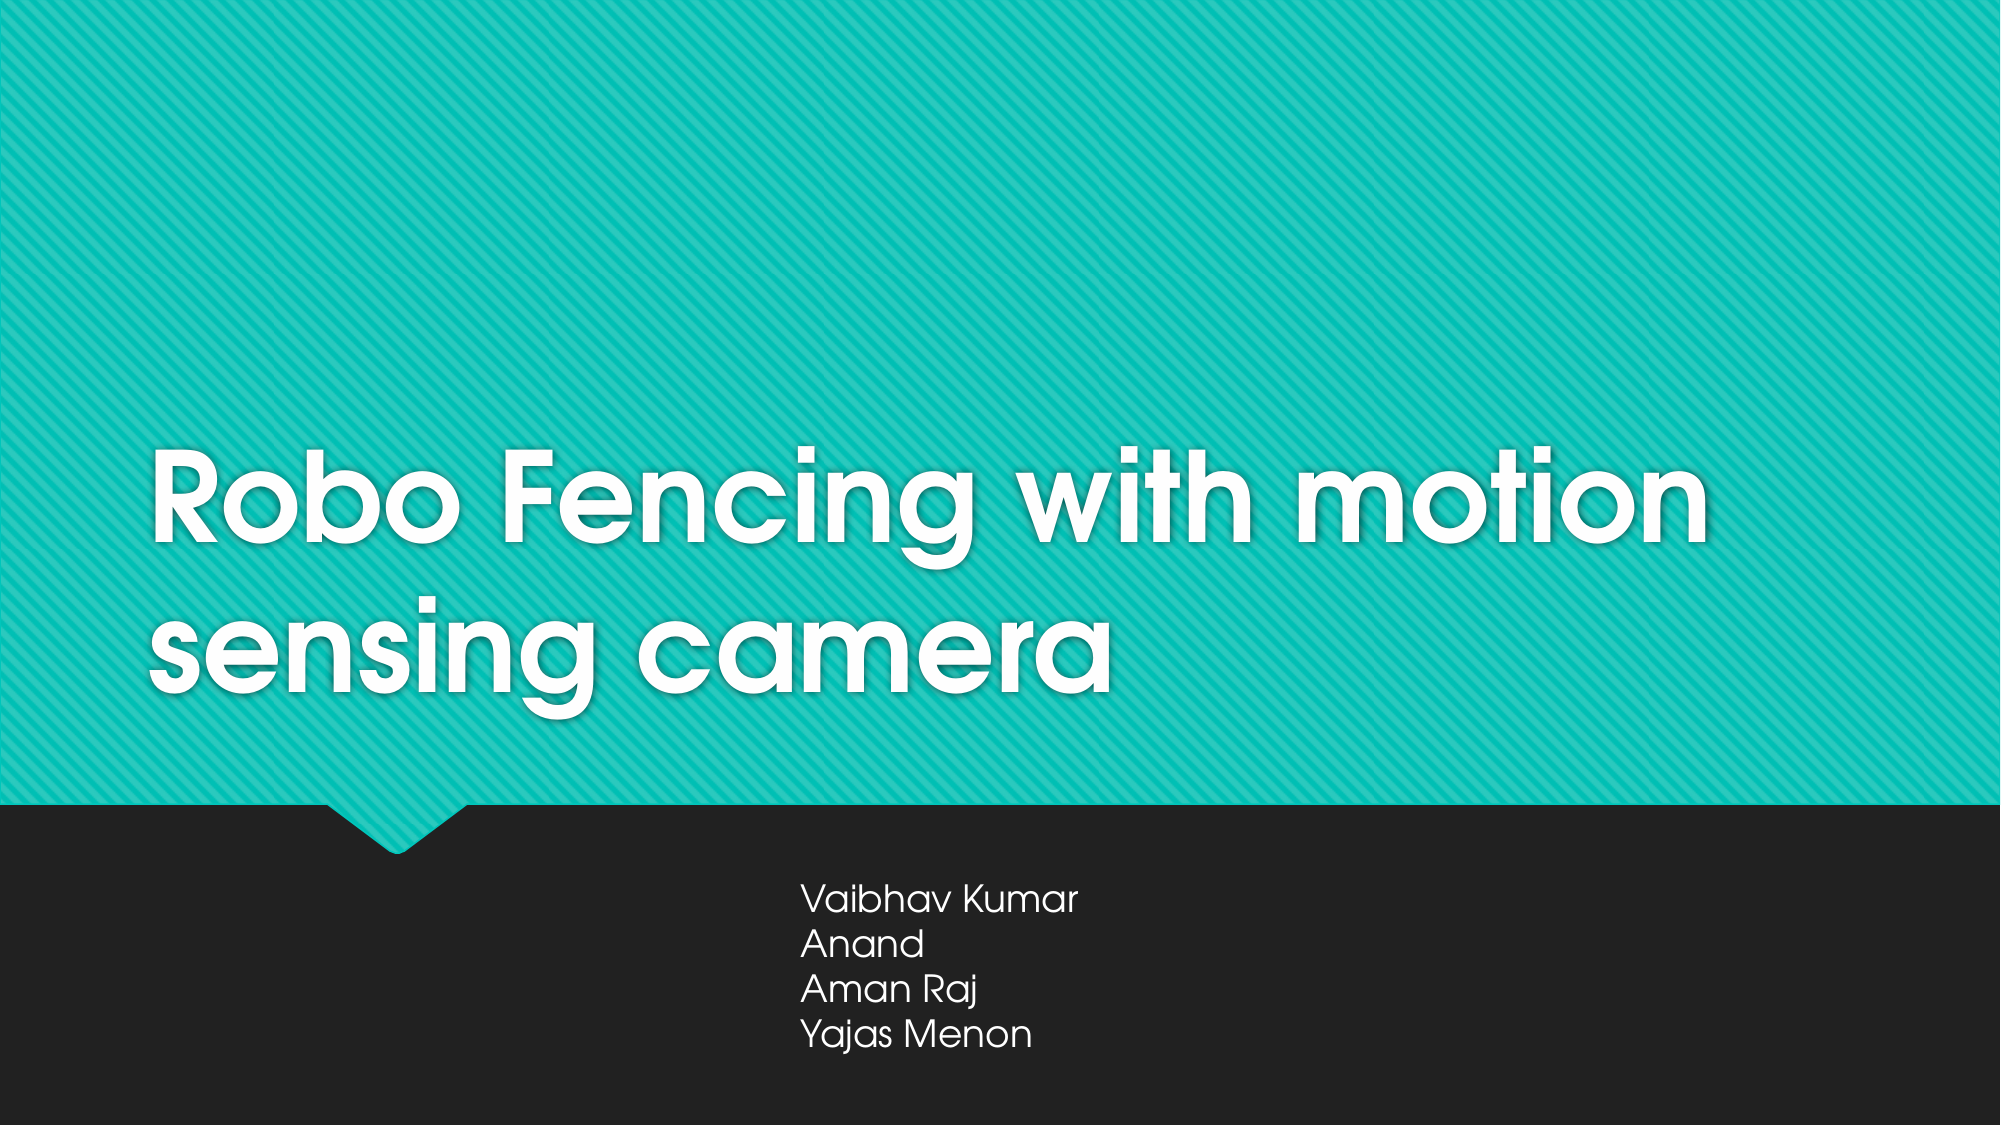

# Robo Fencing with motion sensing camera
                                Vaibhav Kumar
                                Anand
                                Aman Raj
                                Yajas Menon